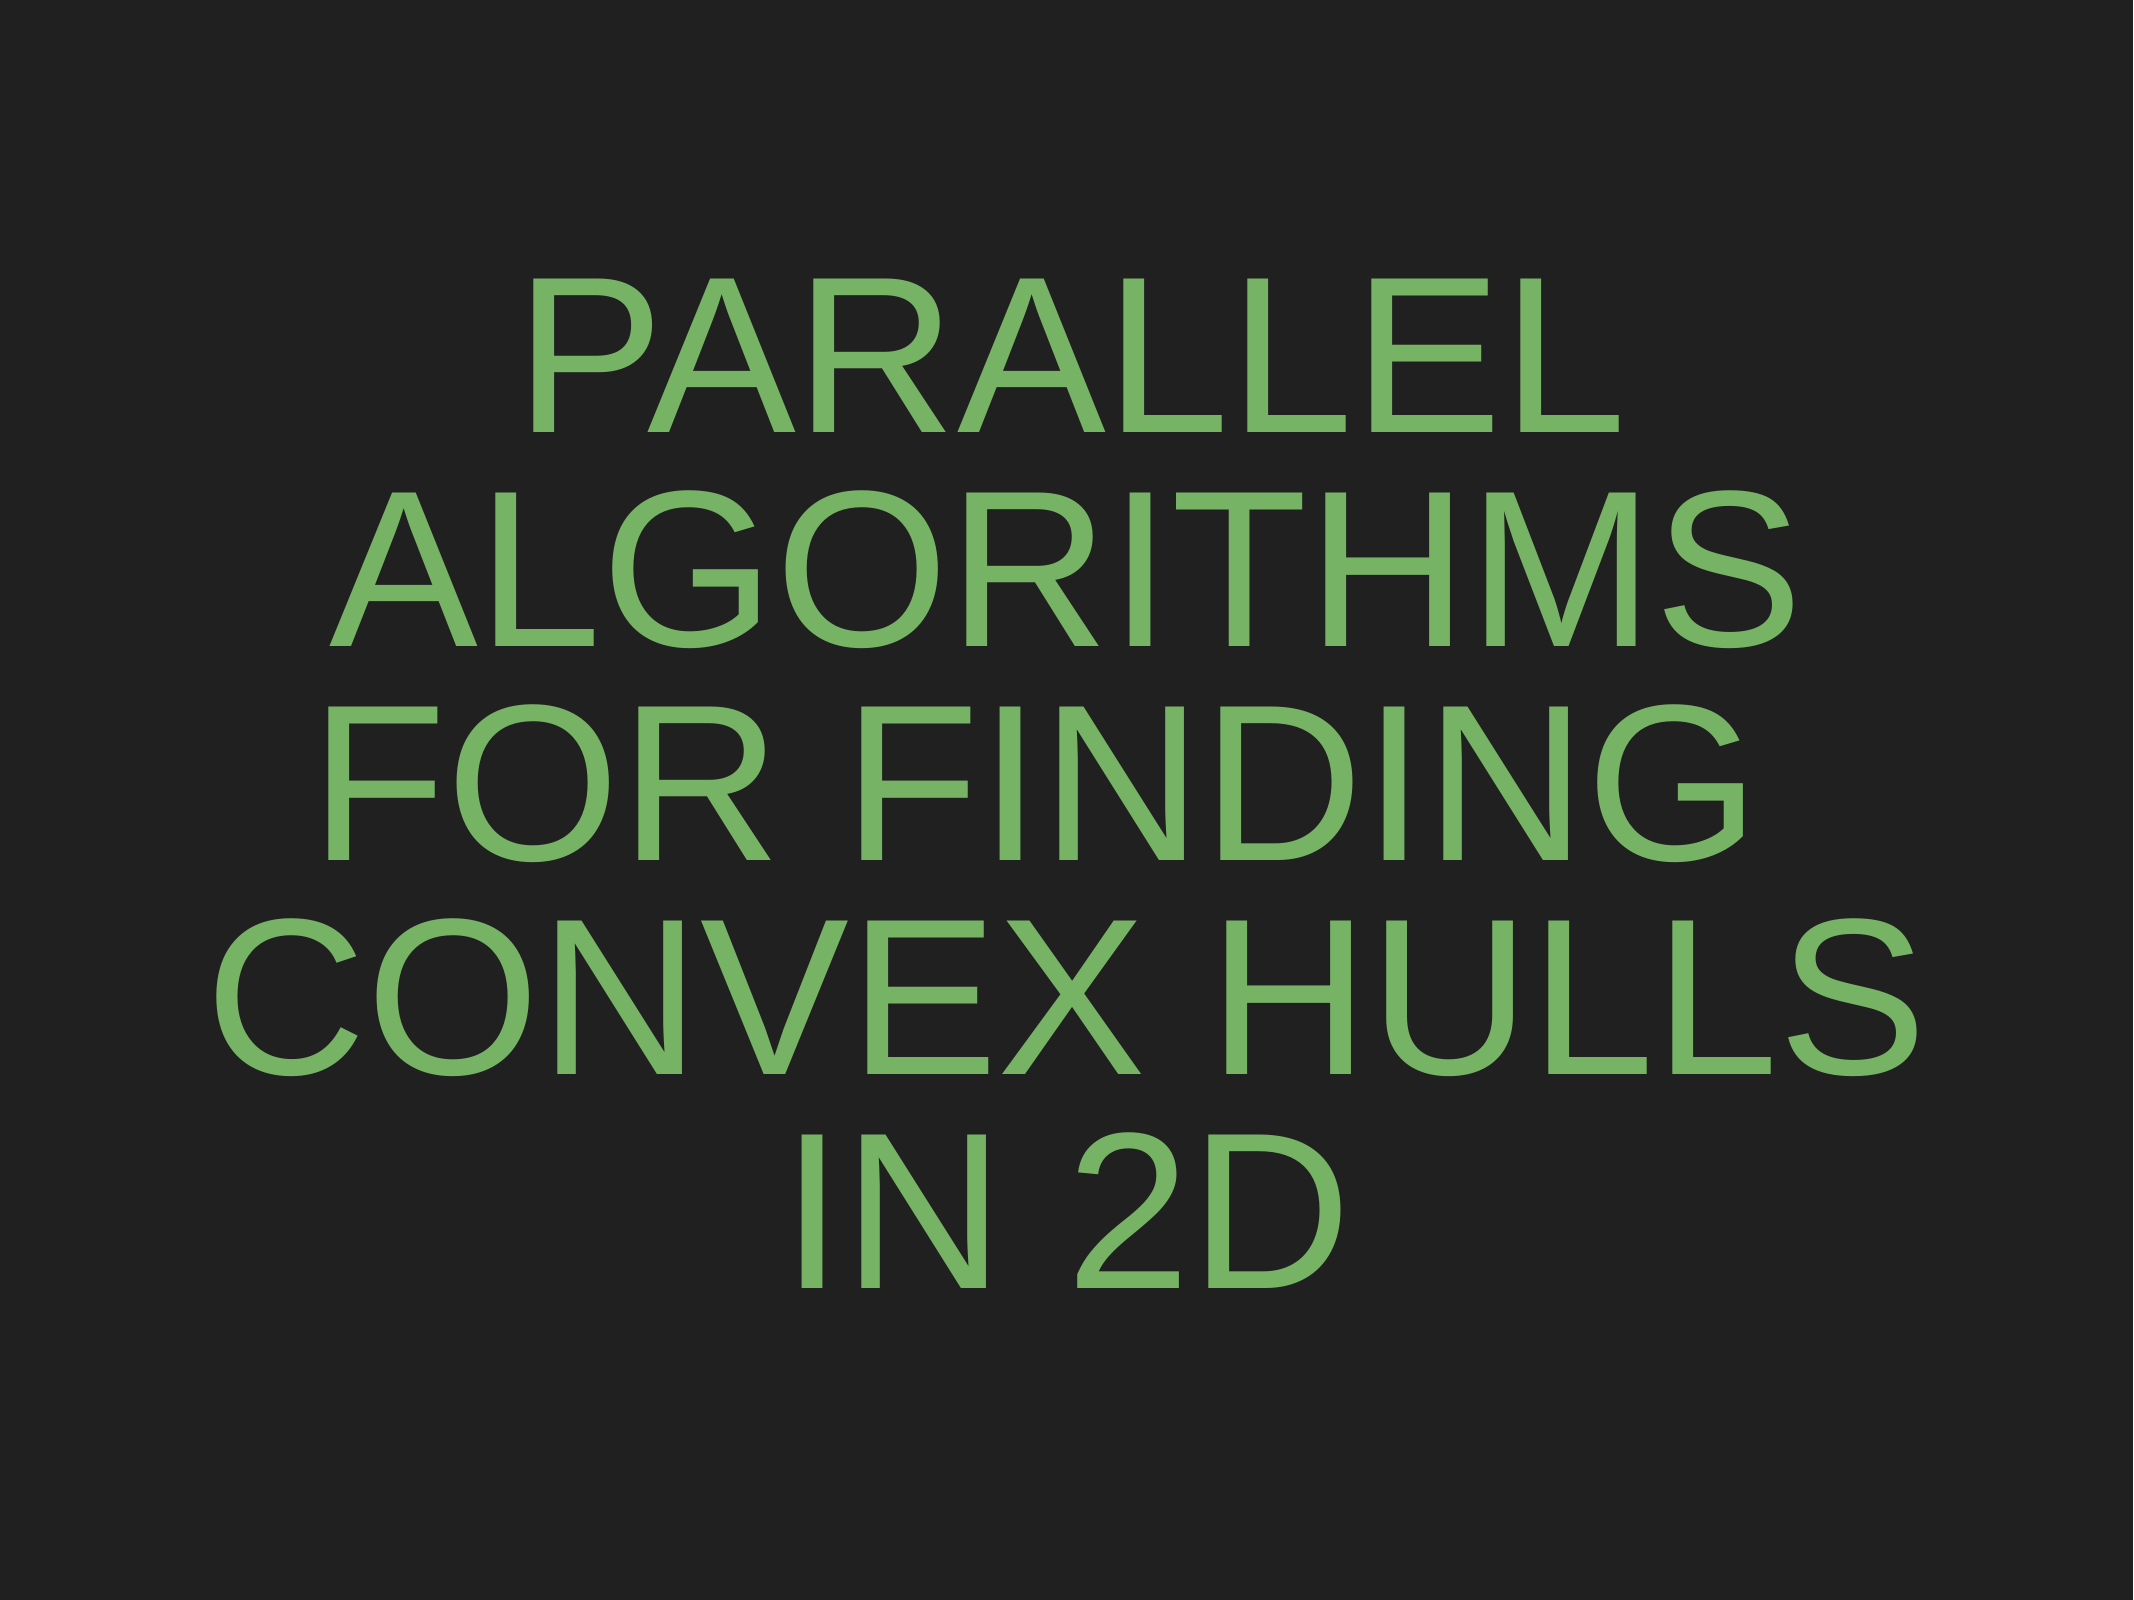

# Parallel algorithms for finding
Convex hullS
In 2d